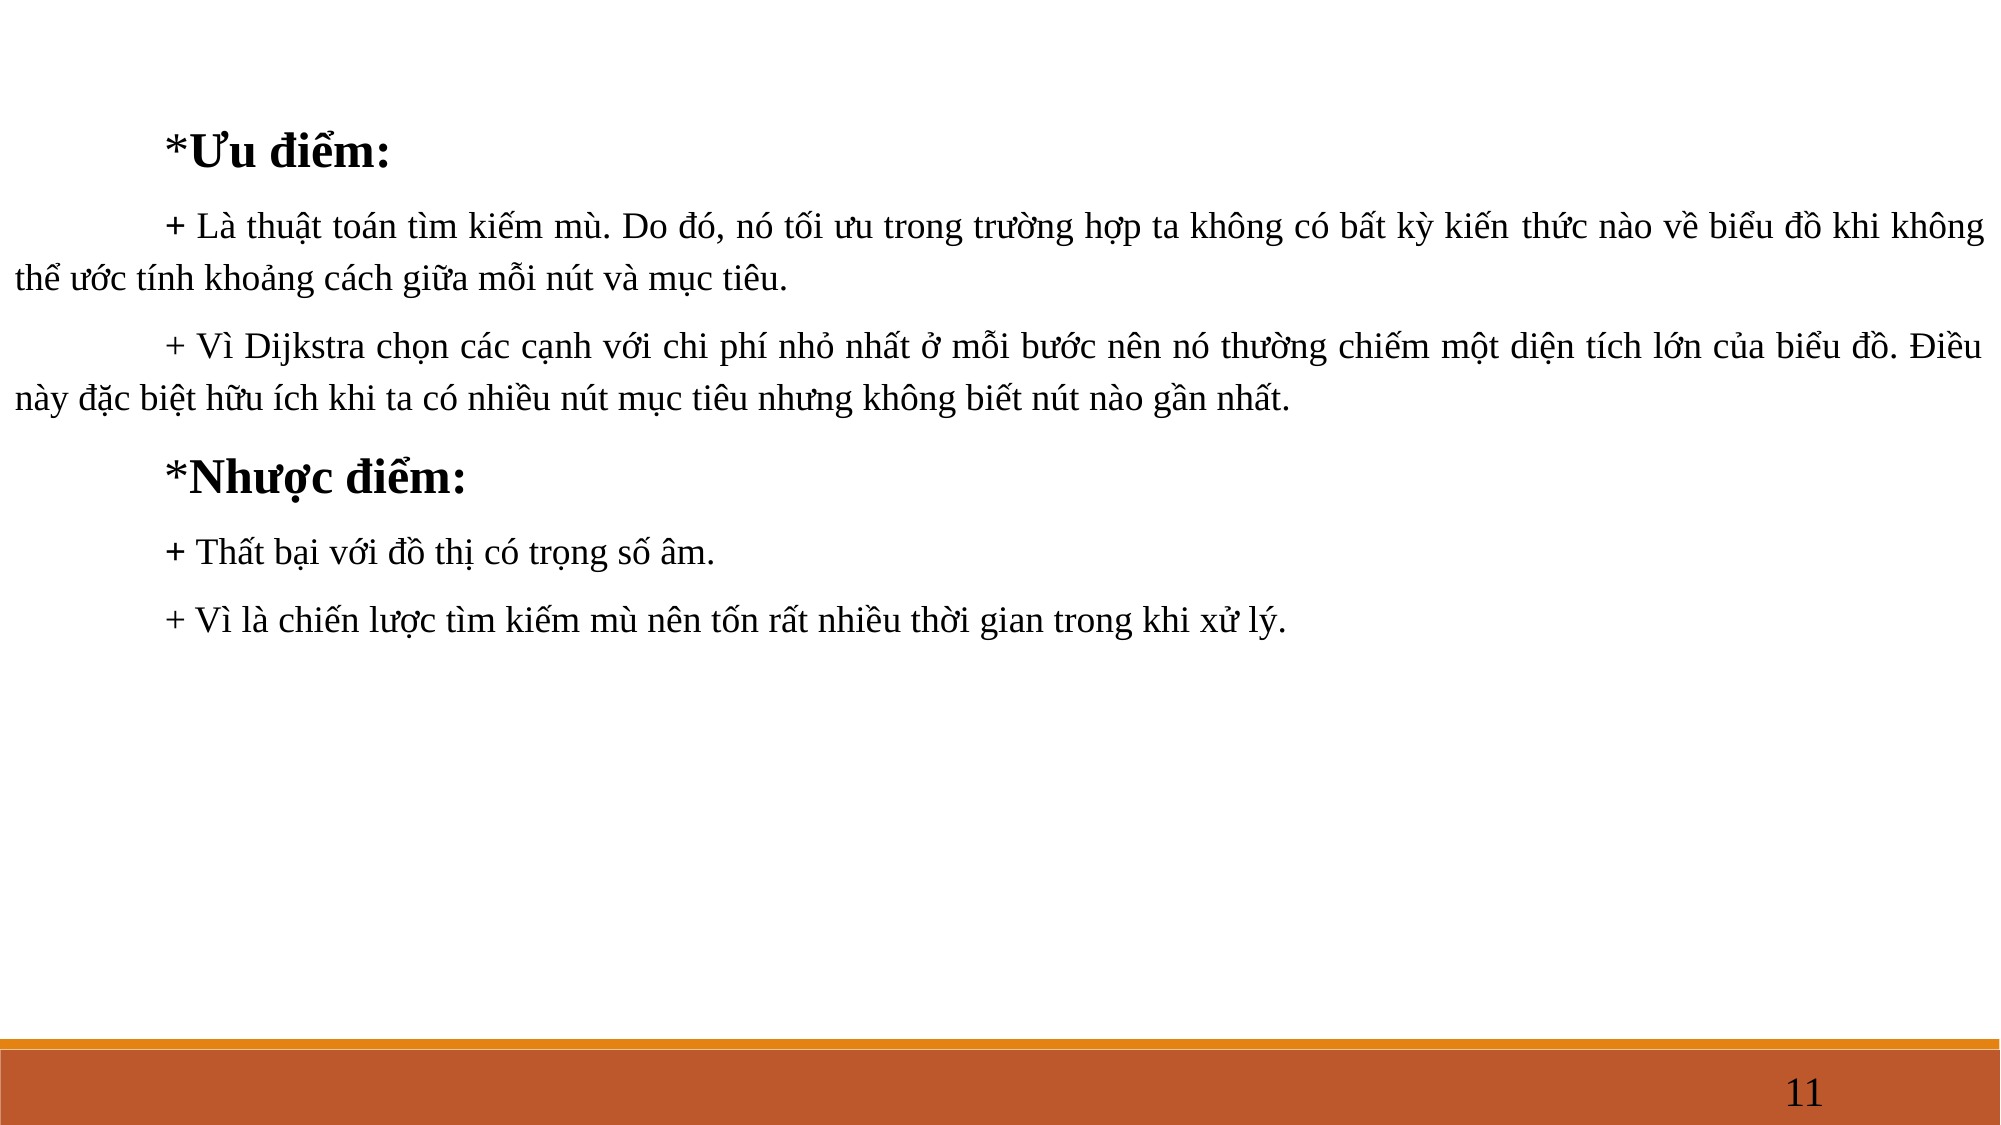

*Ưu điểm:
	+ Là thuật toán tìm kiếm mù. Do đó, nó tối ưu trong trường hợp ta không có bất kỳ kiến ​​thức nào về biểu đồ khi không thể ước tính khoảng cách giữa mỗi nút và mục tiêu.
	+ Vì Dijkstra chọn các cạnh với chi phí nhỏ nhất ở mỗi bước nên nó thường chiếm một diện tích lớn của biểu đồ. Điều này đặc biệt hữu ích khi ta có nhiều nút mục tiêu nhưng không biết nút nào gần nhất.
	*Nhược điểm:
	+ Thất bại với đồ thị có trọng số âm.
	+ Vì là chiến lược tìm kiếm mù nên tốn rất nhiều thời gian trong khi xử lý.
11